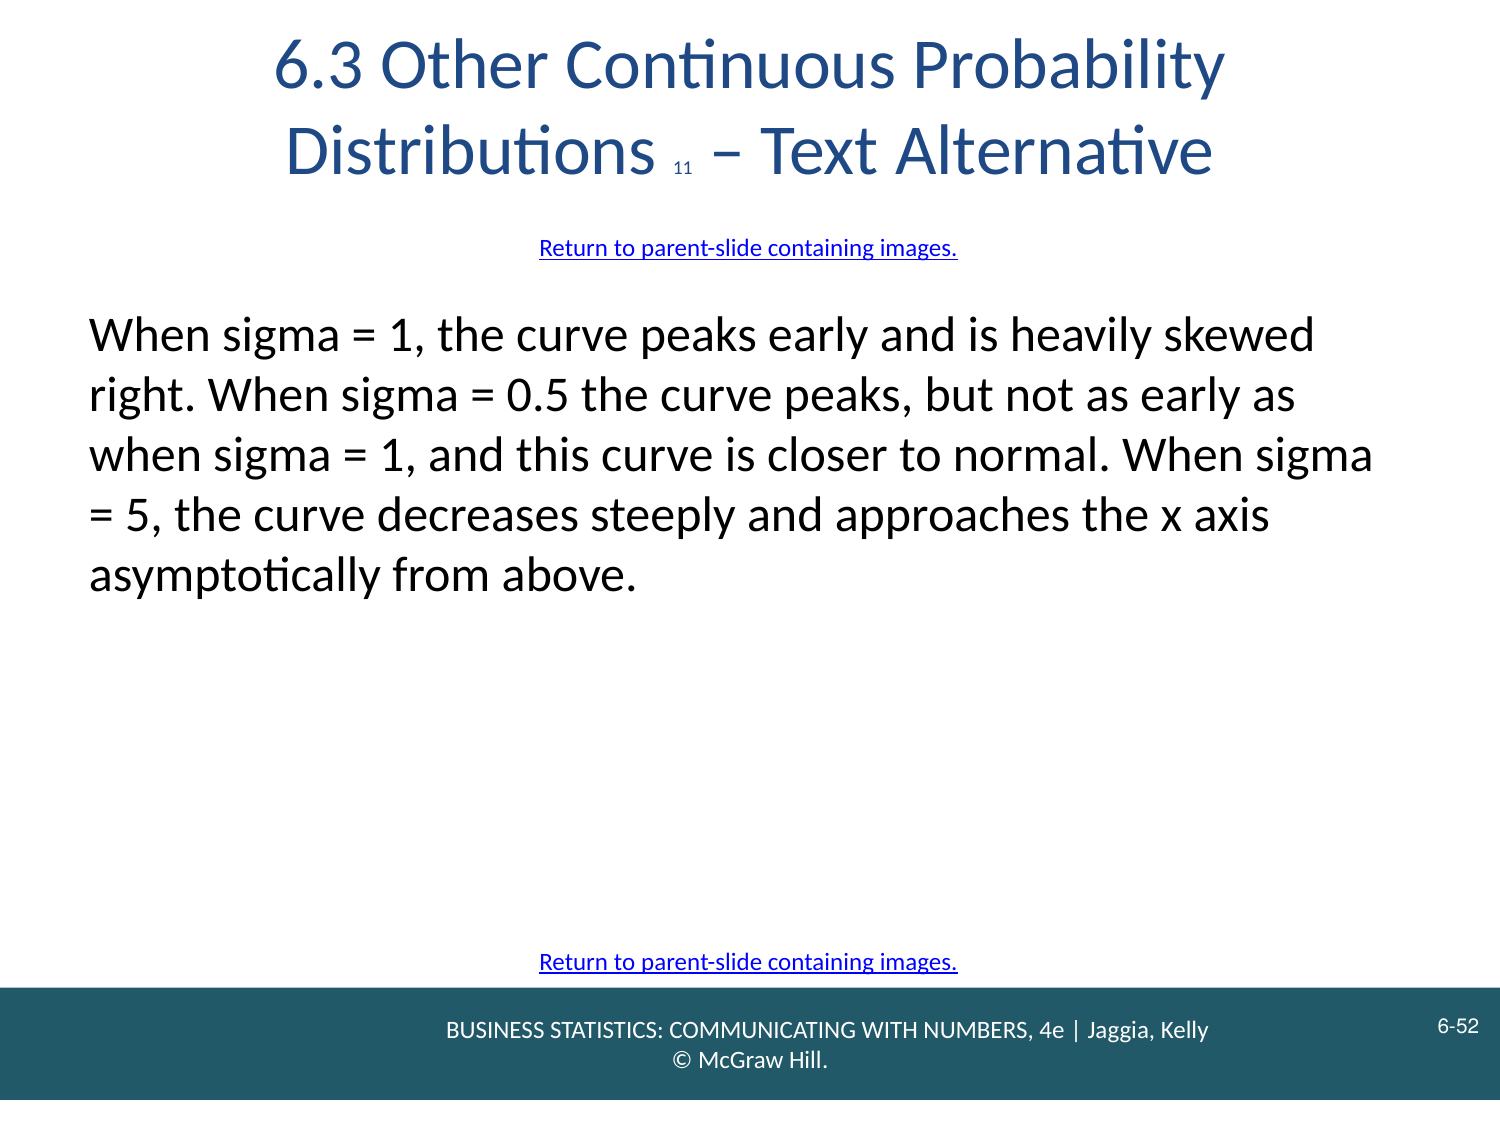

# 6.3 Other Continuous Probability Distributions 11 – Text Alternative
Return to parent-slide containing images.
When sigma = 1, the curve peaks early and is heavily skewed right. When sigma = 0.5 the curve peaks, but not as early as when sigma = 1, and this curve is closer to normal. When sigma = 5, the curve decreases steeply and approaches the x axis asymptotically from above.
Return to parent-slide containing images.